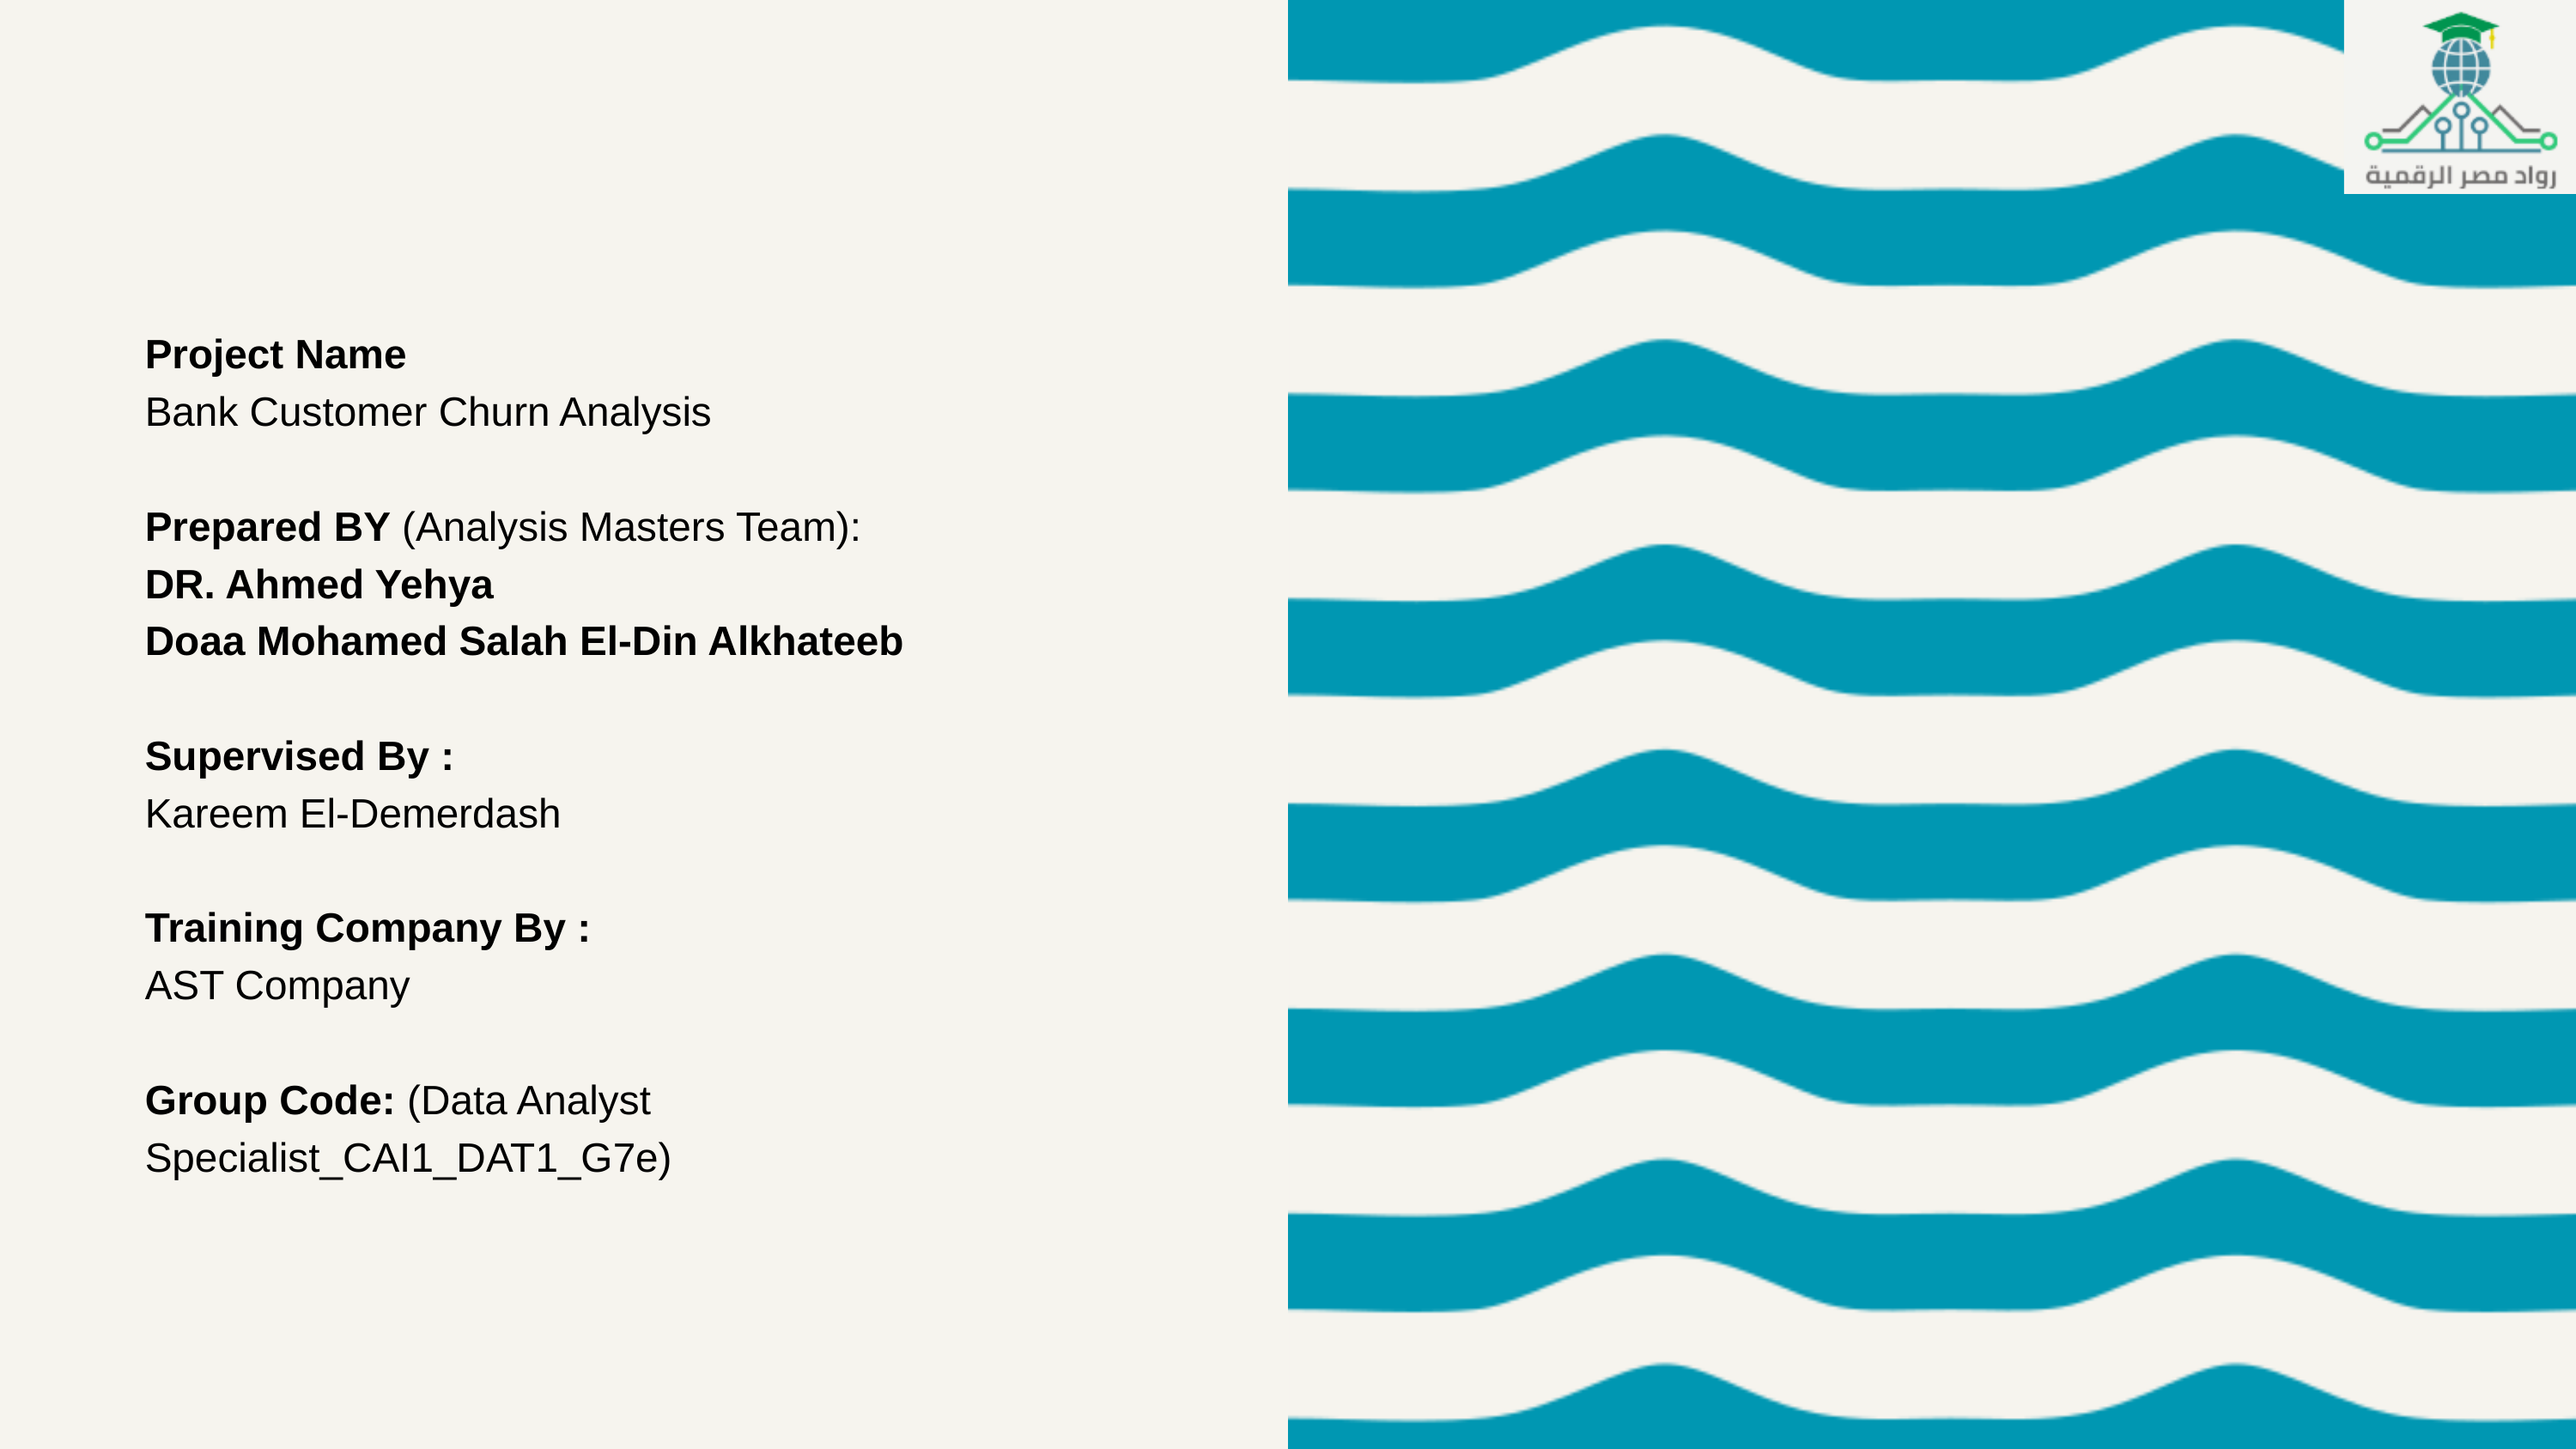

Project Name
Bank Customer Churn Analysis

Prepared BY (Analysis Masters Team):
DR. Ahmed Yehya
Doaa Mohamed Salah El-Din Alkhateeb

Supervised By :
Kareem El-Demerdash

Training Company By :
AST Company

Group Code: (Data Analyst Specialist_CAI1_DAT1_G7e)